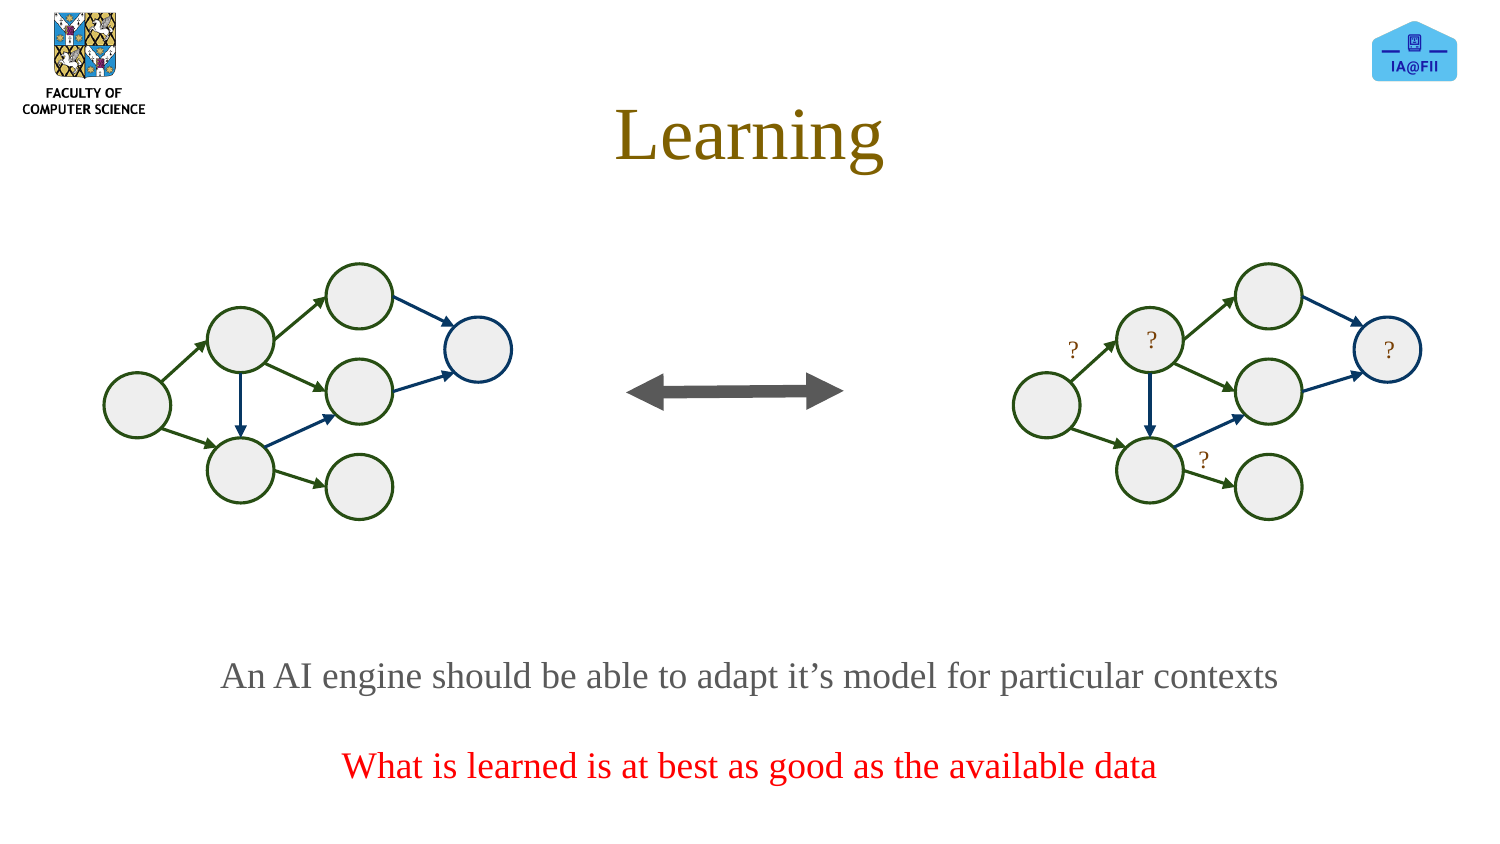

# Learning

?

?
?

?

An AI engine should be able to adapt it’s model for particular contexts

What is learned is at best as good as the available data